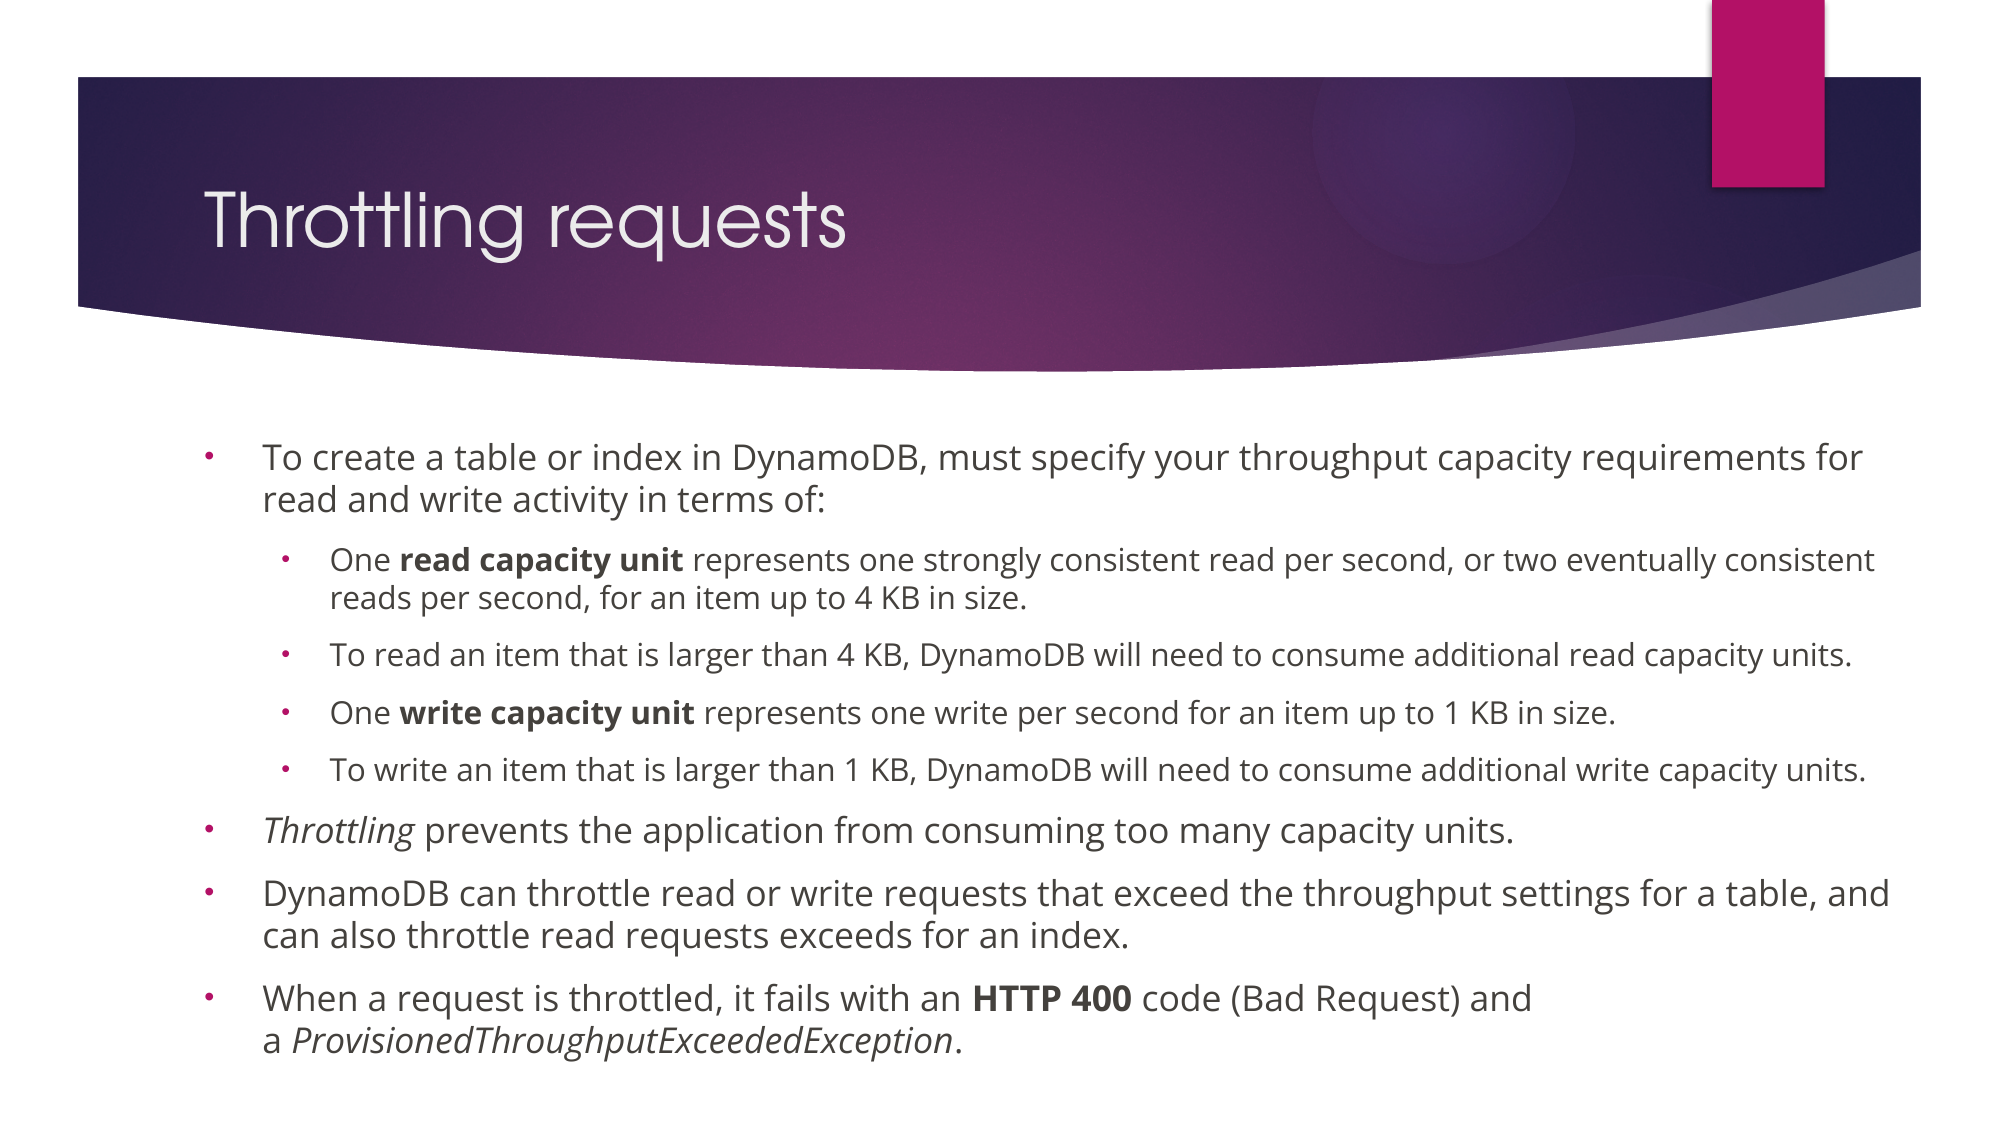

# Throttling requests
To create a table or index in DynamoDB, must specify your throughput capacity requirements for read and write activity in terms of:
One read capacity unit represents one strongly consistent read per second, or two eventually consistent reads per second, for an item up to 4 KB in size.
To read an item that is larger than 4 KB, DynamoDB will need to consume additional read capacity units.
One write capacity unit represents one write per second for an item up to 1 KB in size.
To write an item that is larger than 1 KB, DynamoDB will need to consume additional write capacity units.
Throttling prevents the application from consuming too many capacity units.
DynamoDB can throttle read or write requests that exceed the throughput settings for a table, and can also throttle read requests exceeds for an index.
When a request is throttled, it fails with an HTTP 400 code (Bad Request) and a ProvisionedThroughputExceededException.